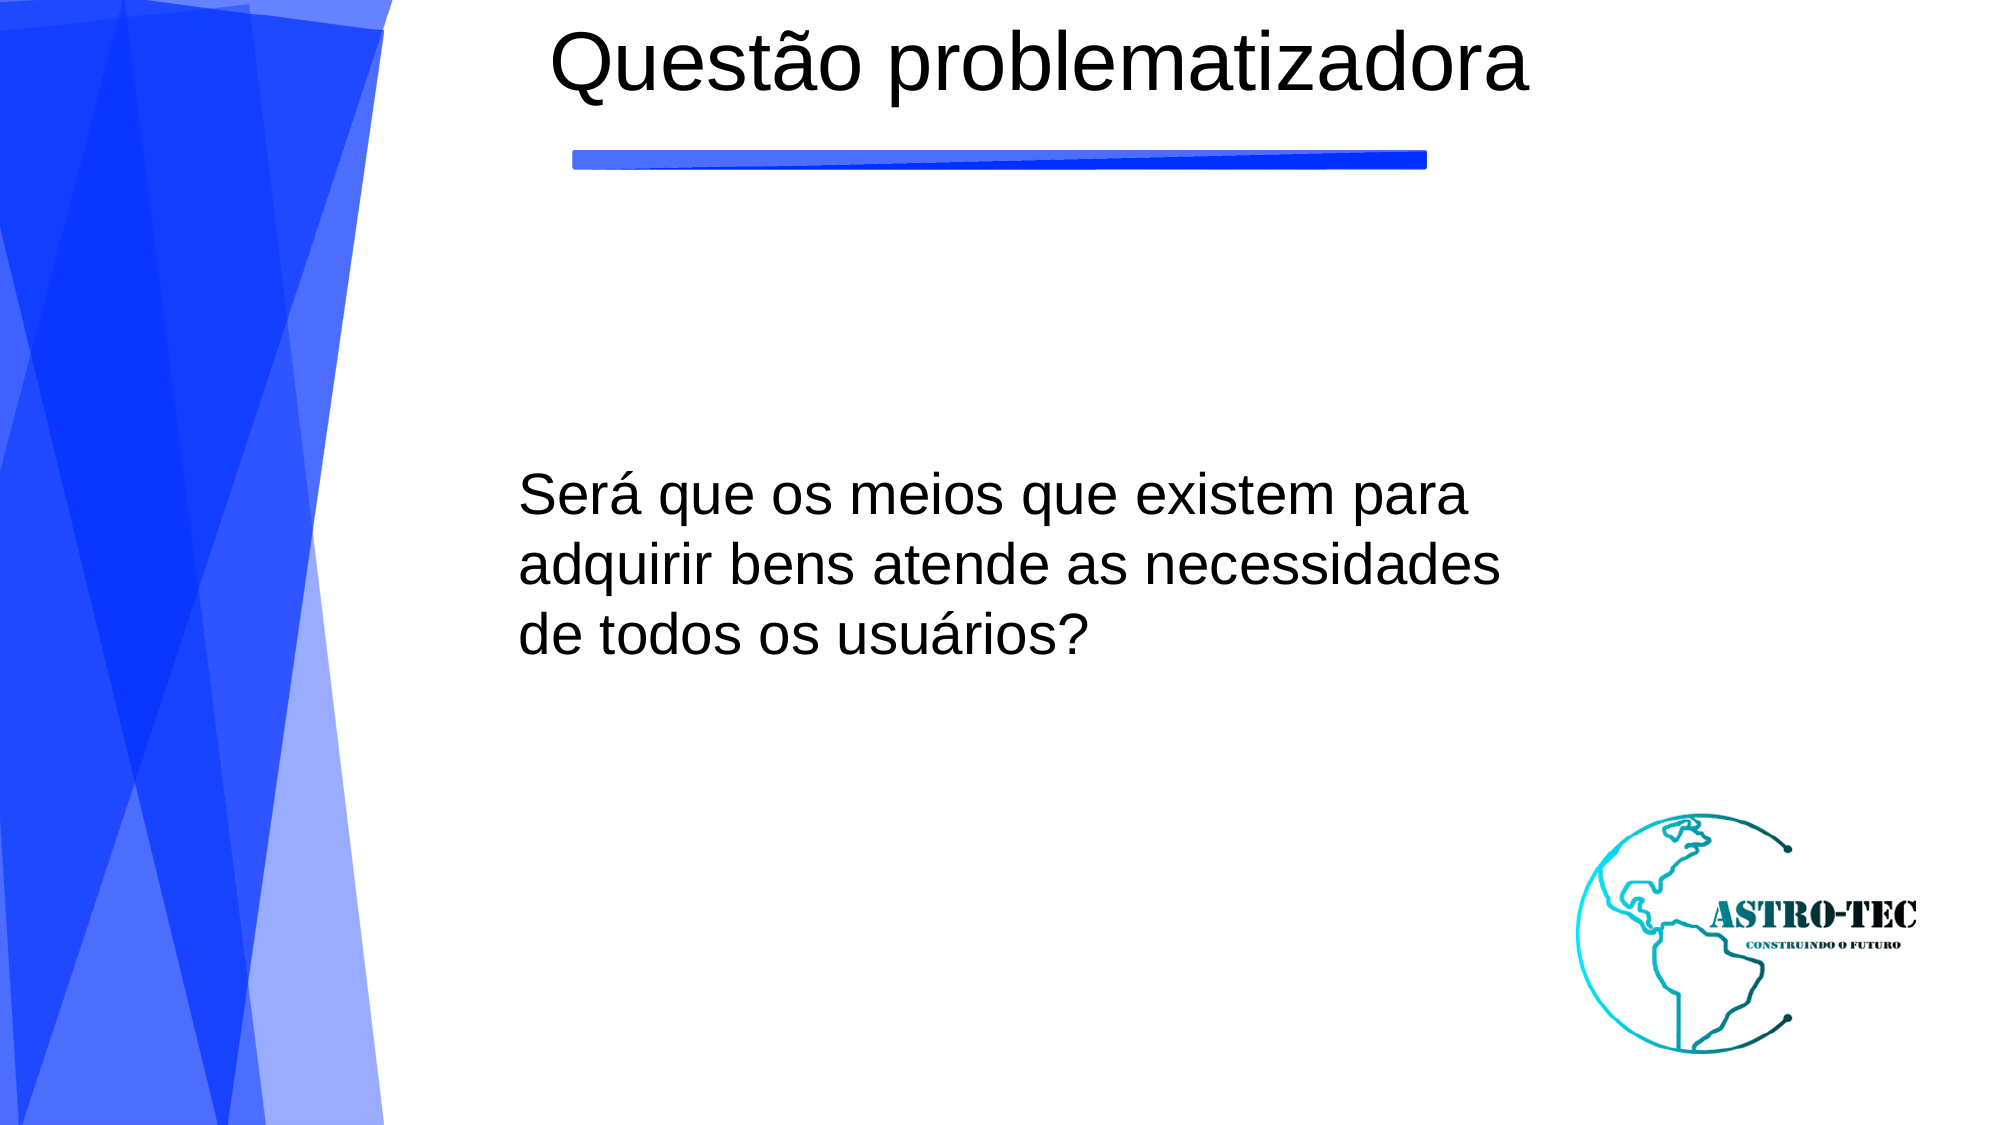

Questão problematizadora
Será que os meios que existem para adquirir bens atende as necessidades de todos os usuários?